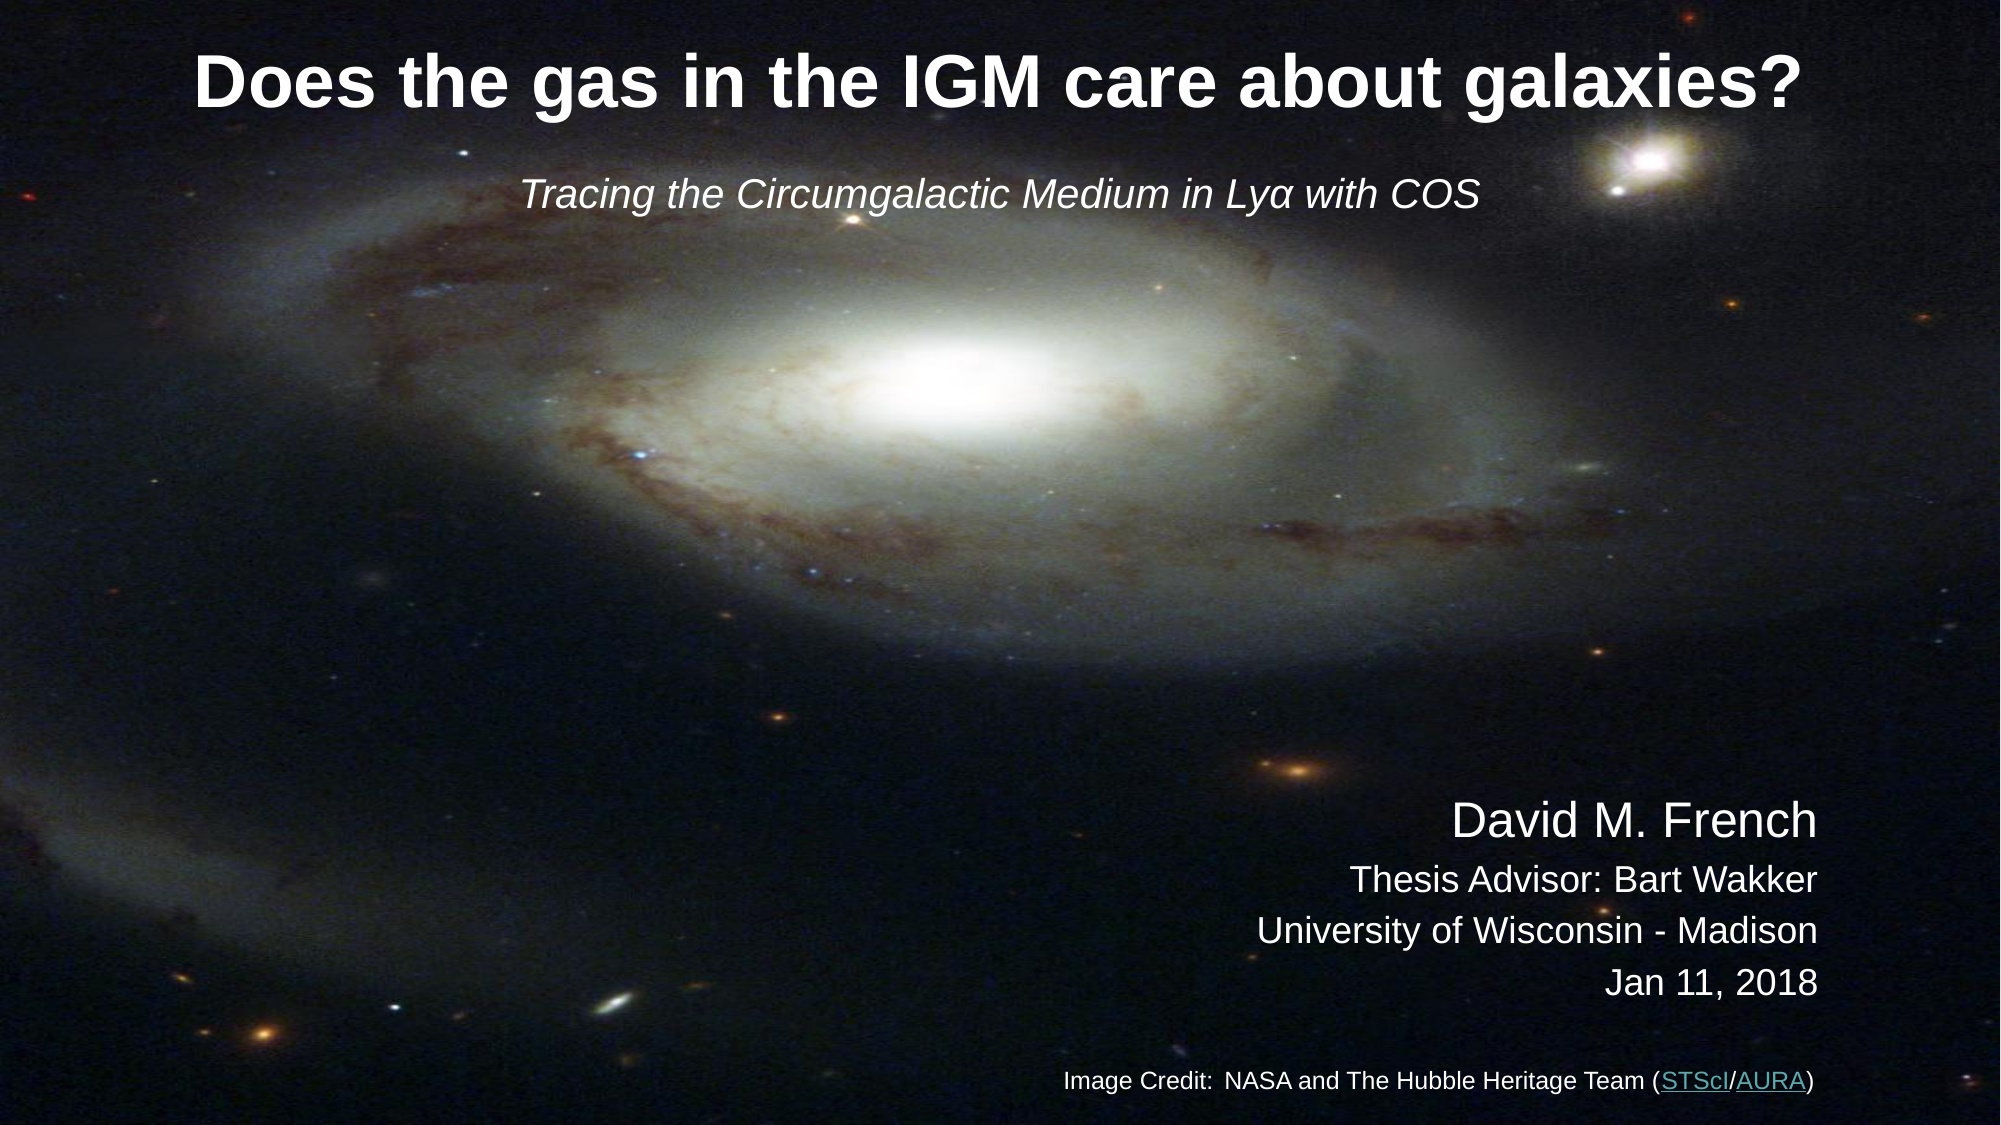

# Does the gas in the IGM care about galaxies?
Tracing the Circumgalactic Medium in Lyα with COS
David M. French
Thesis Advisor: Bart Wakker
University of Wisconsin - Madison
Jan 11, 2018

Image Credit: NASA and The Hubble Heritage Team (STScI/AURA)